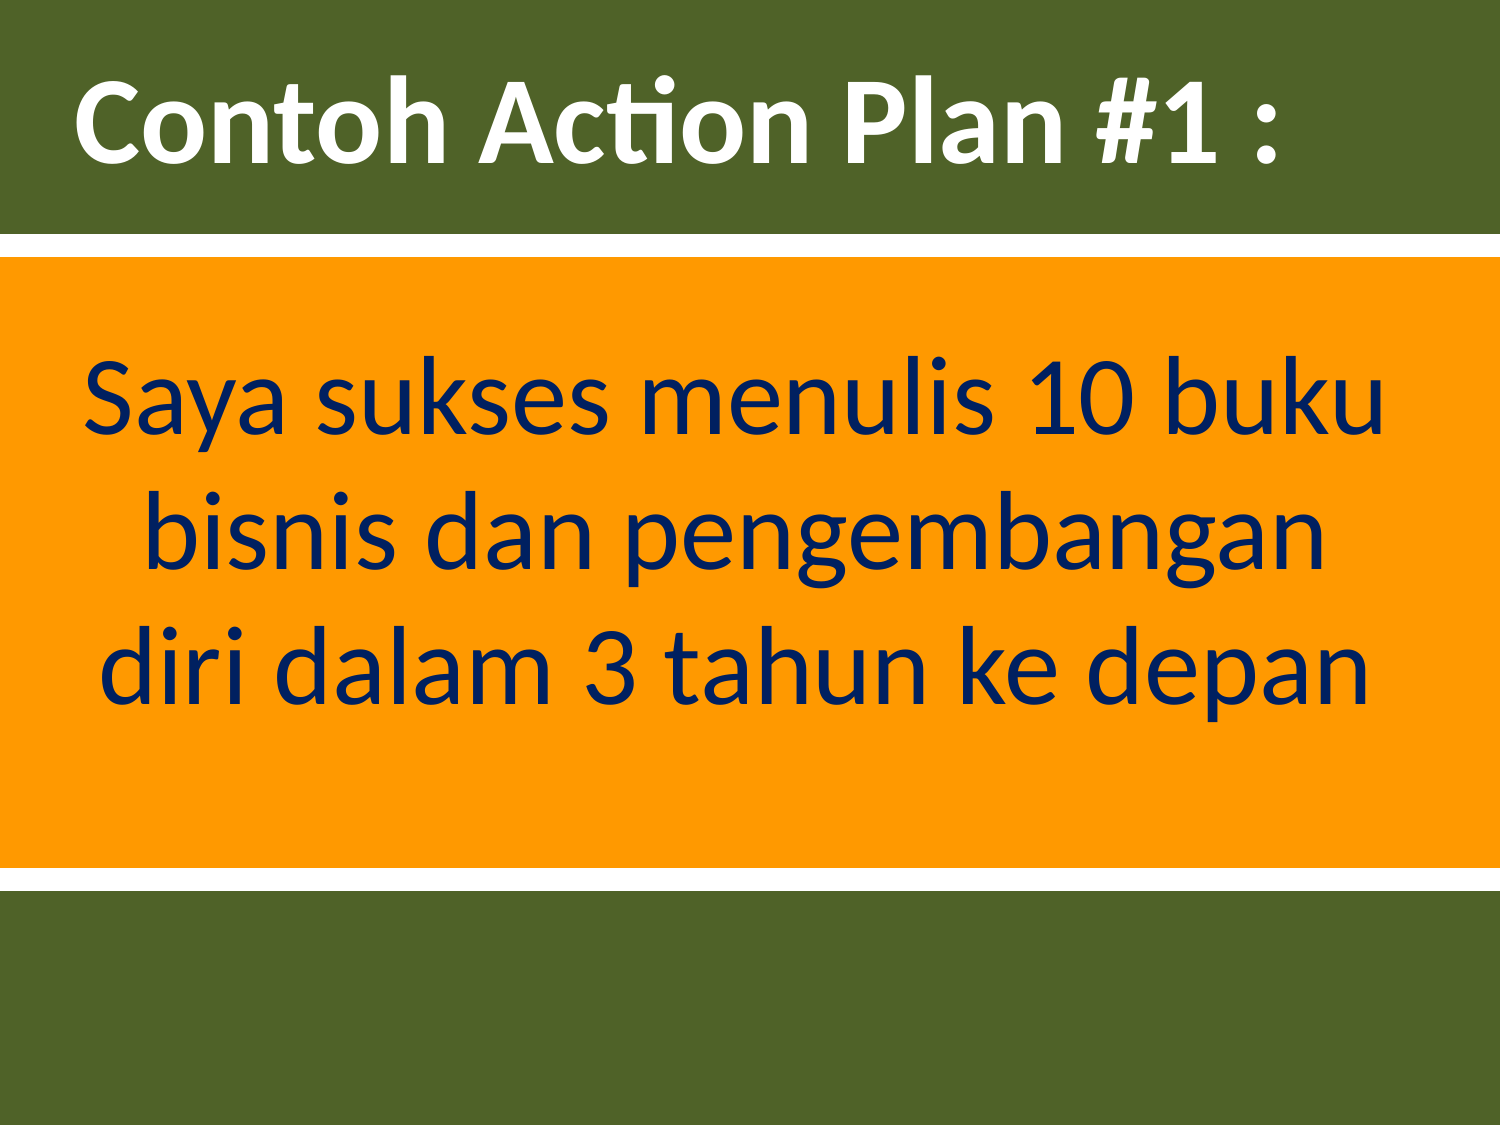

Contoh Action Plan #1 :

Saya sukses menulis 10 buku bisnis dan pengembangan diri dalam 3 tahun ke depan